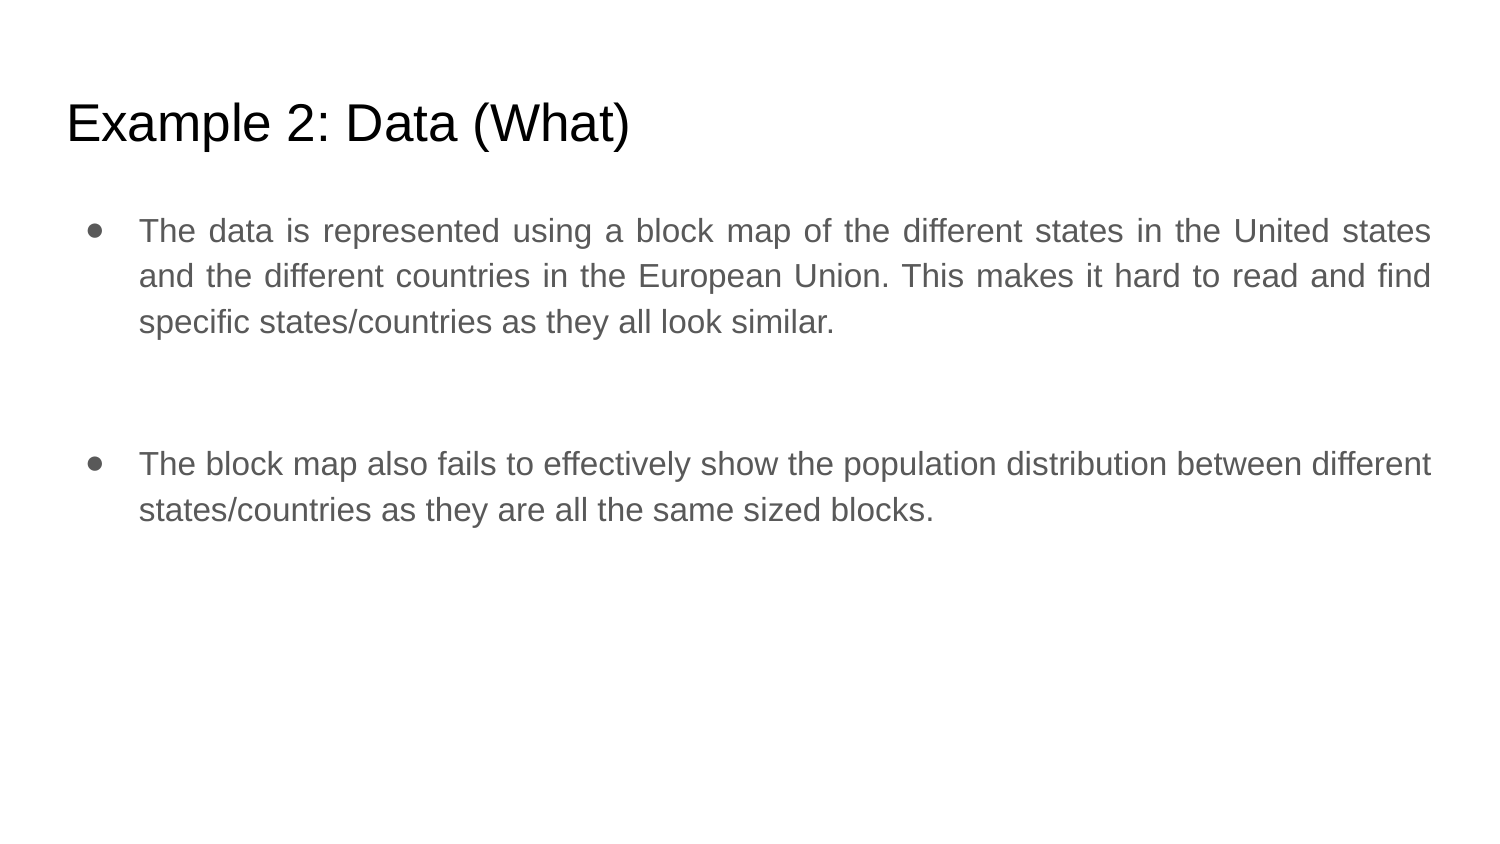

# Example 2: Data (What)
The data is represented using a block map of the different states in the United states and the different countries in the European Union. This makes it hard to read and find specific states/countries as they all look similar.

The block map also fails to effectively show the population distribution between different states/countries as they are all the same sized blocks.